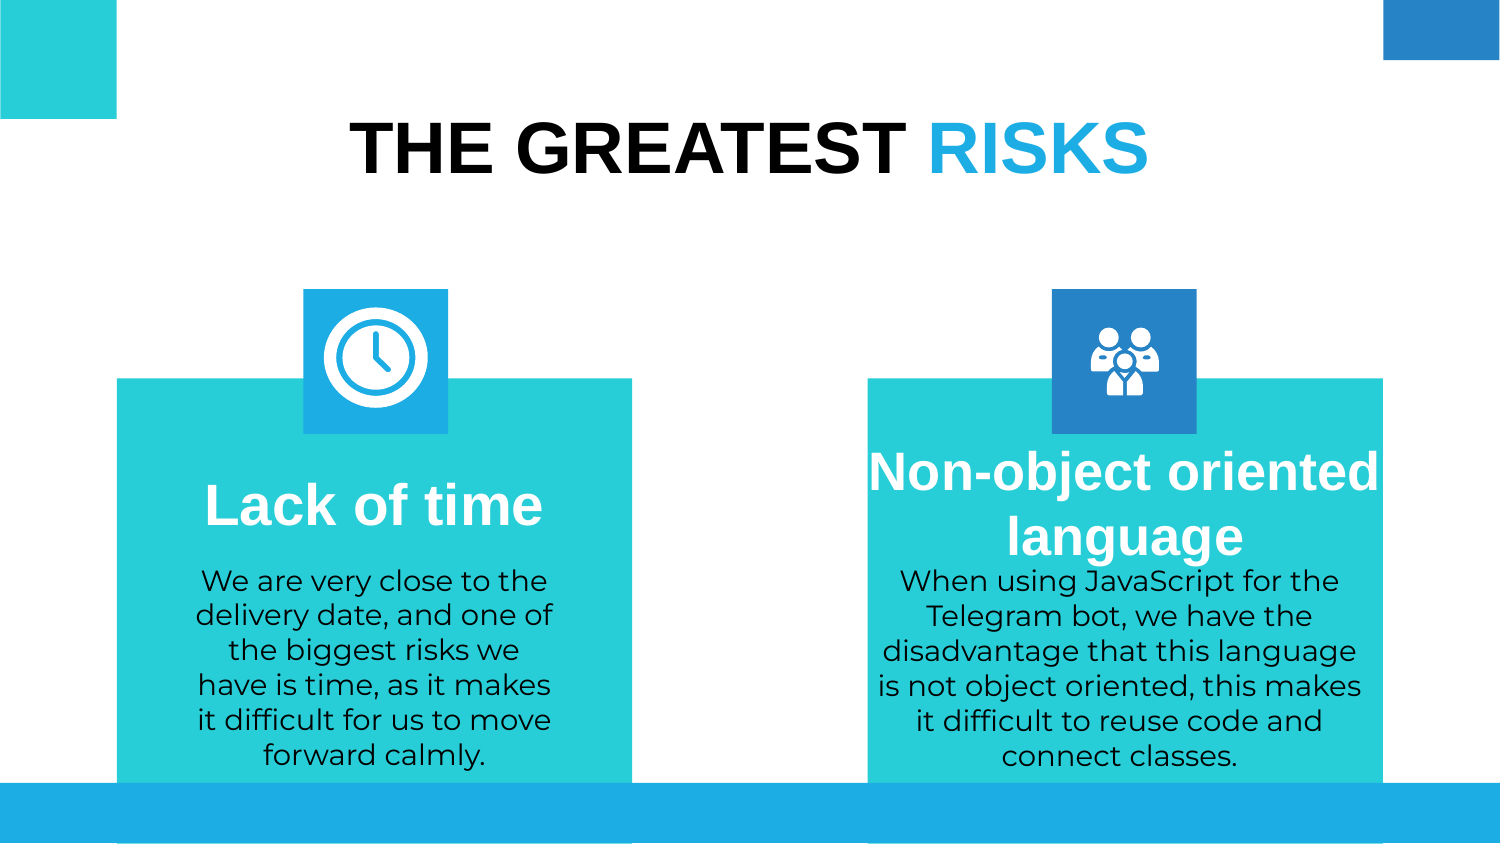

THE GREATEST RISKS

Non-object oriented language
# Lack of time
We are very close to the delivery date, and one of the biggest risks we have is time, as it makes it difficult for us to move forward calmly.
When using JavaScript for the Telegram bot, we have the disadvantage that this language is not object oriented, this makes it difficult to reuse code and connect classes.